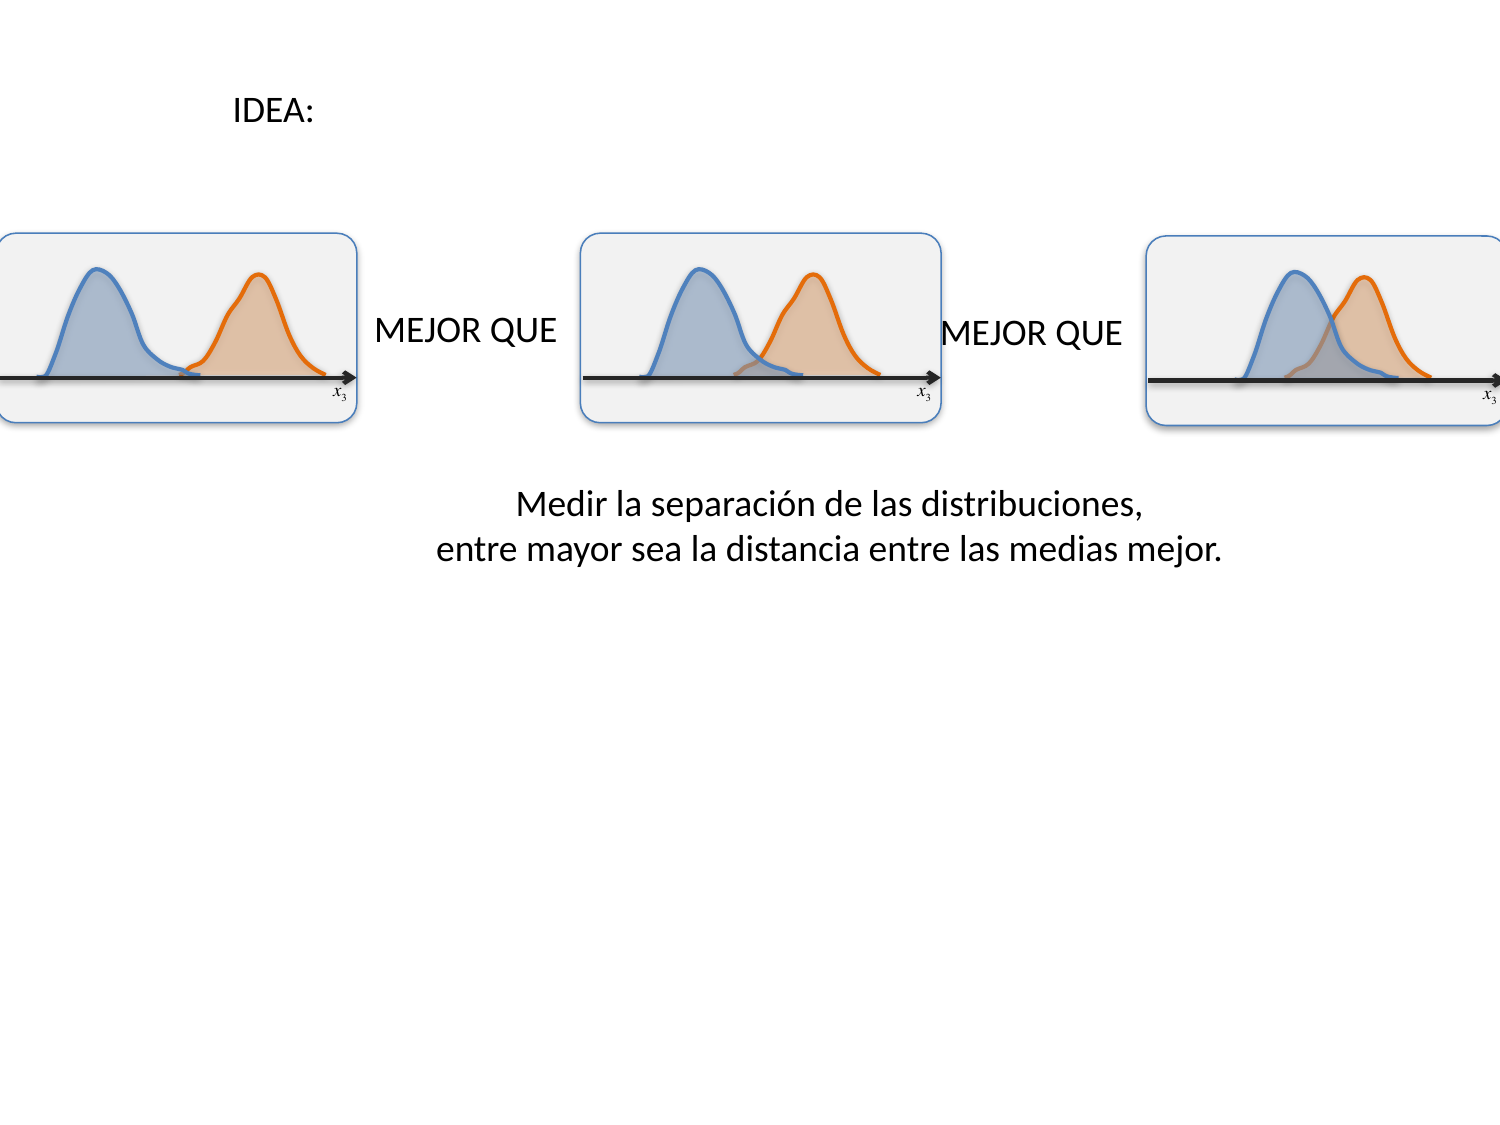

IDEA:

MEJOR QUE
MEJOR QUE
x3
x3
x3
Medir la separación de las distribuciones,
entre mayor sea la distancia entre las medias mejor.